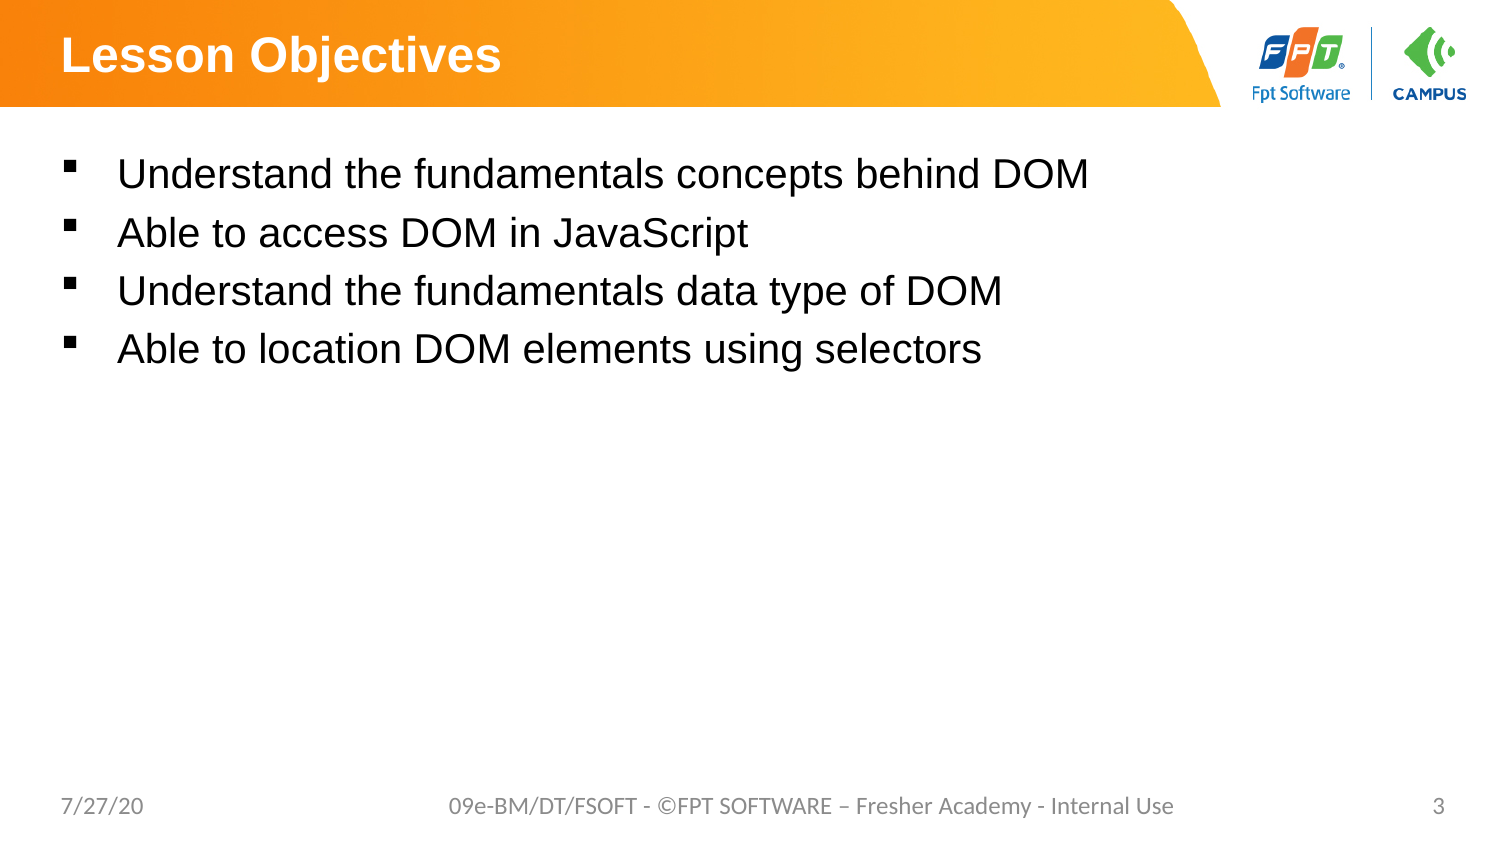

# Lesson Objectives
Understand the fundamentals concepts behind DOM
Able to access DOM in JavaScript
Understand the fundamentals data type of DOM
Able to location DOM elements using selectors

7/27/20
09e-BM/DT/FSOFT - ©FPT SOFTWARE – Fresher Academy - Internal Use
3